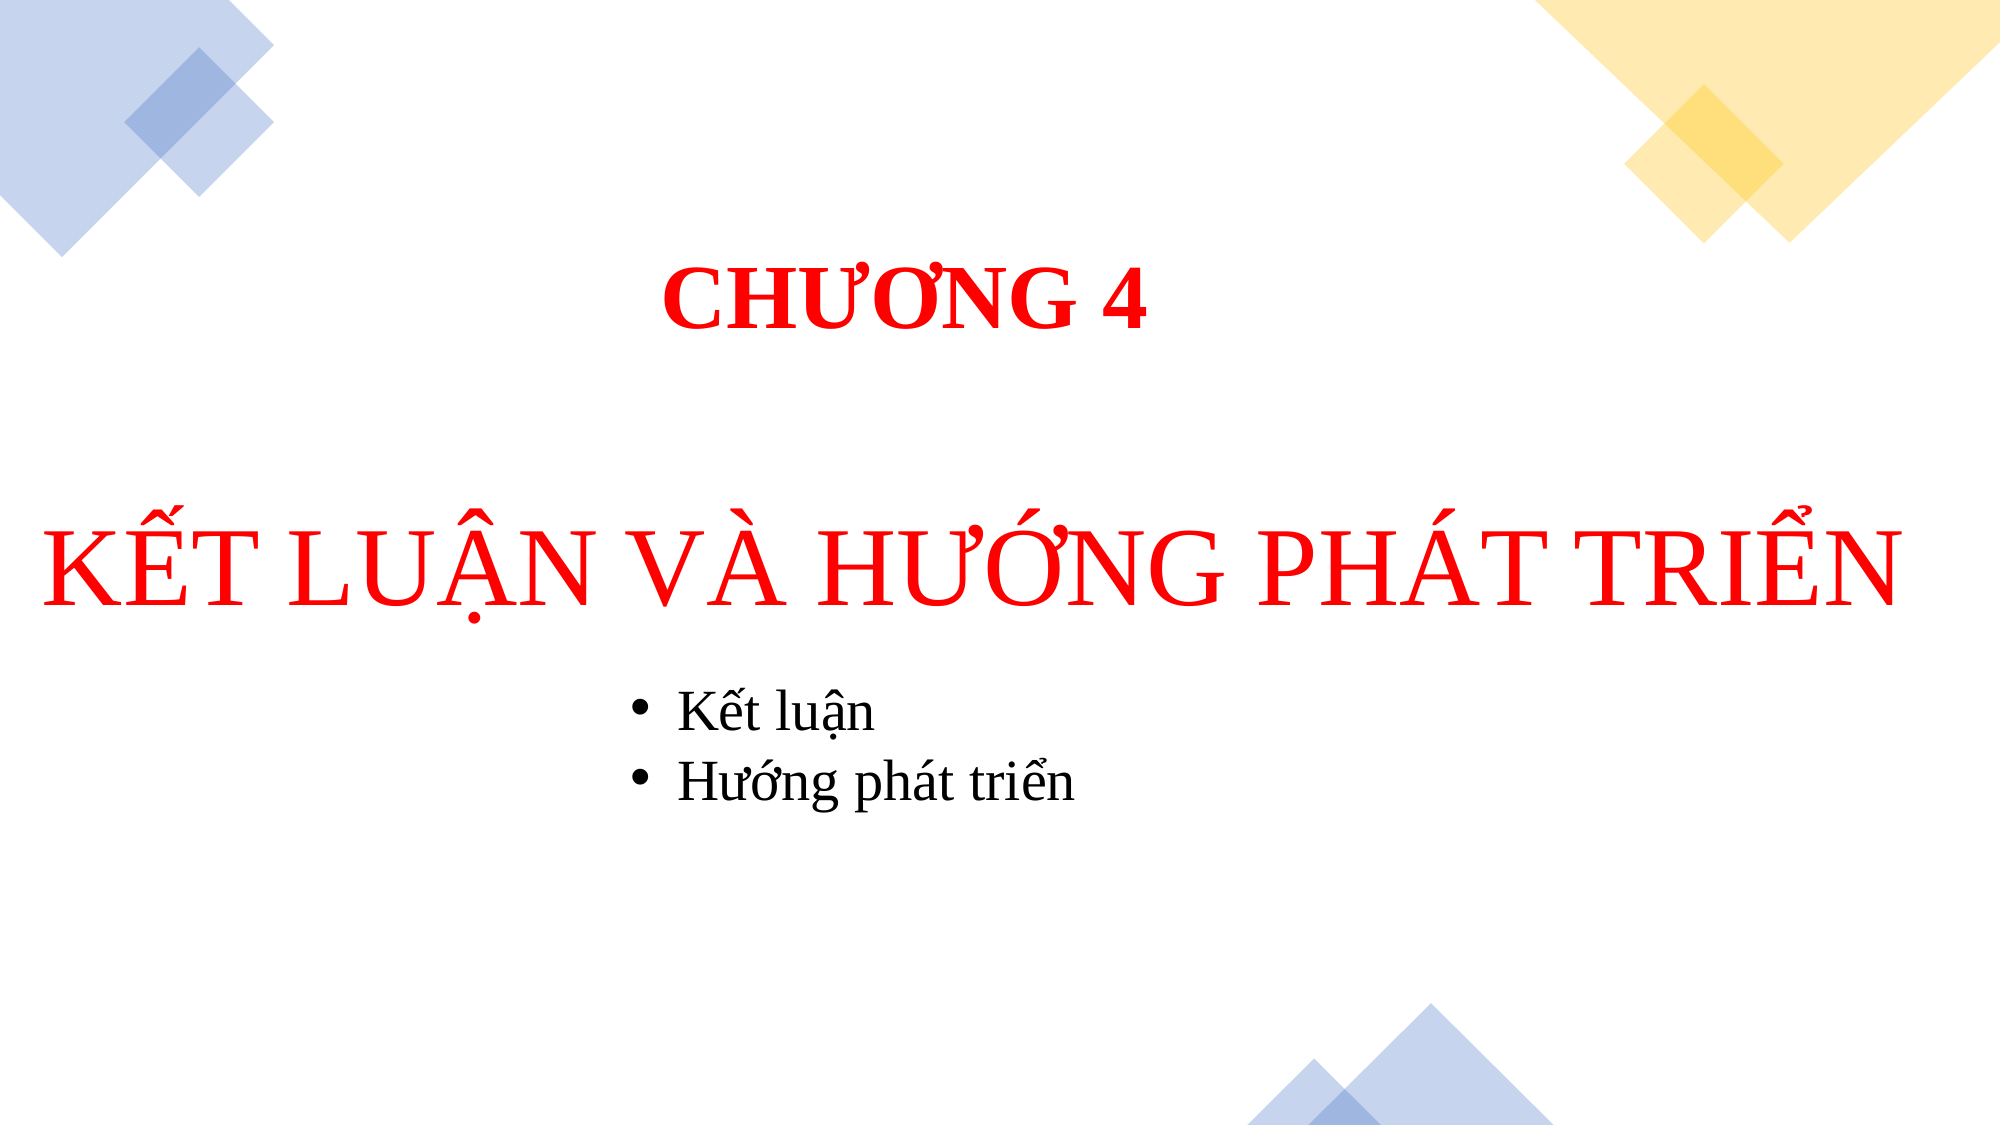

CHƯƠNG 4
KẾT LUẬN VÀ HƯỚNG PHÁT TRIỂN

Kết luận
Hướng phát triển